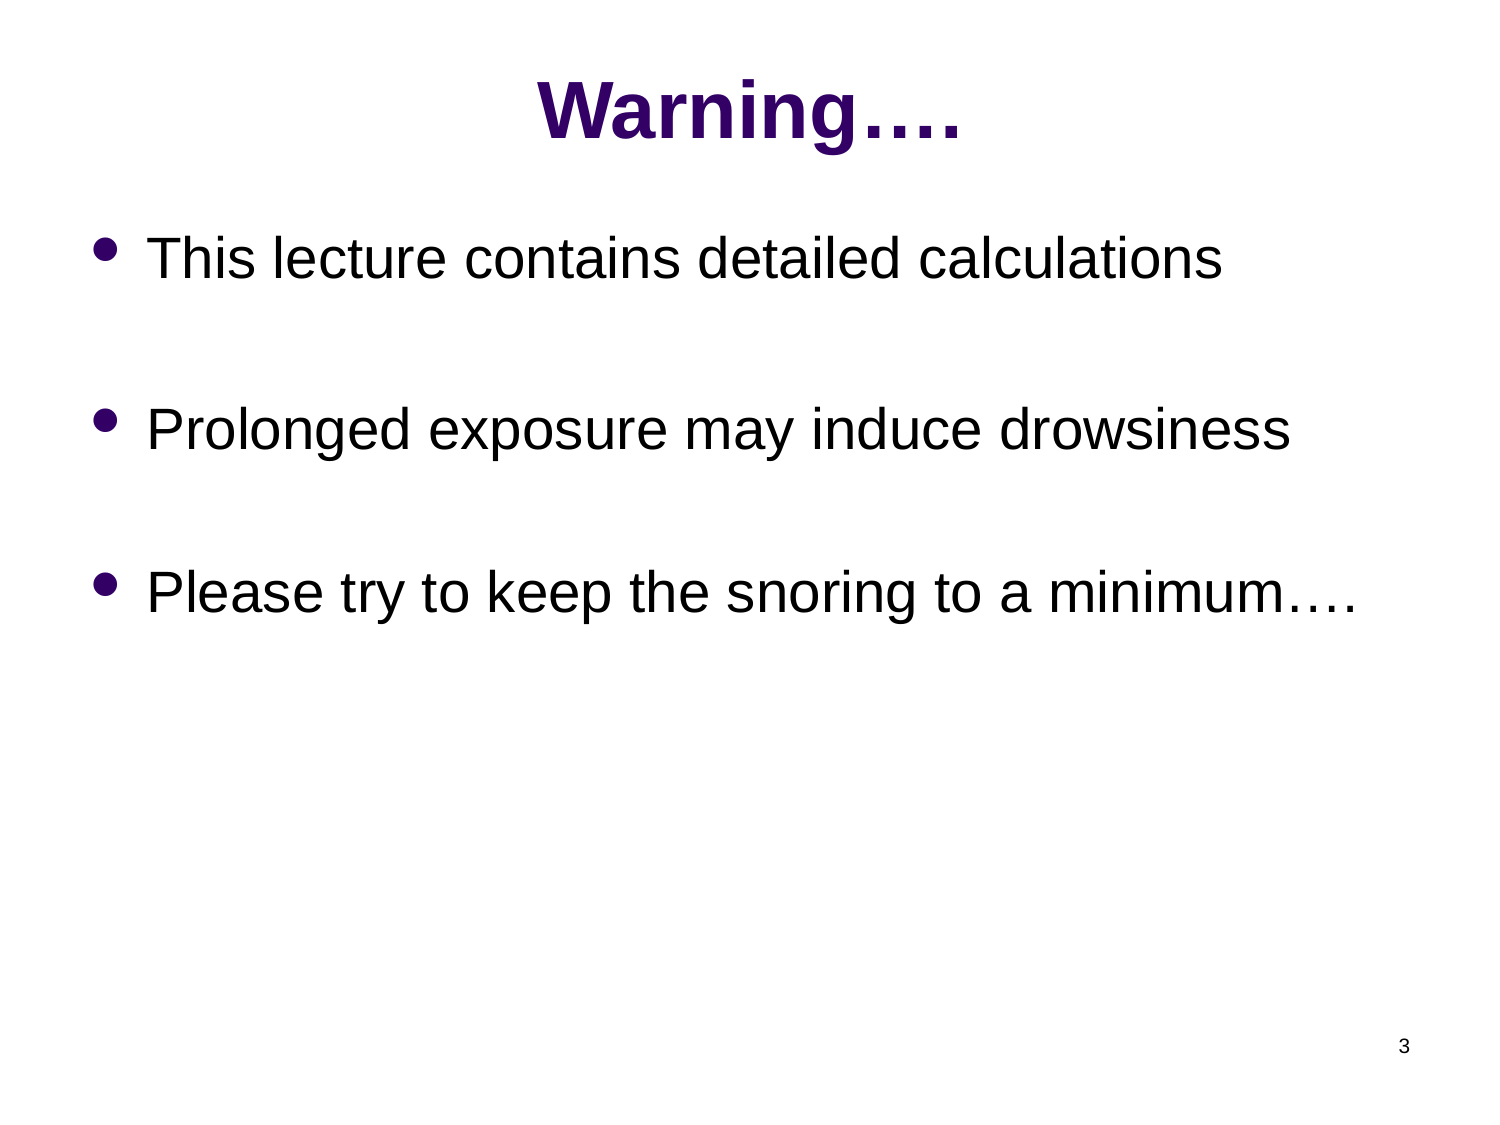

# Warning….
This lecture contains detailed calculations

Prolonged exposure may induce drowsiness

Please try to keep the snoring to a minimum….

3